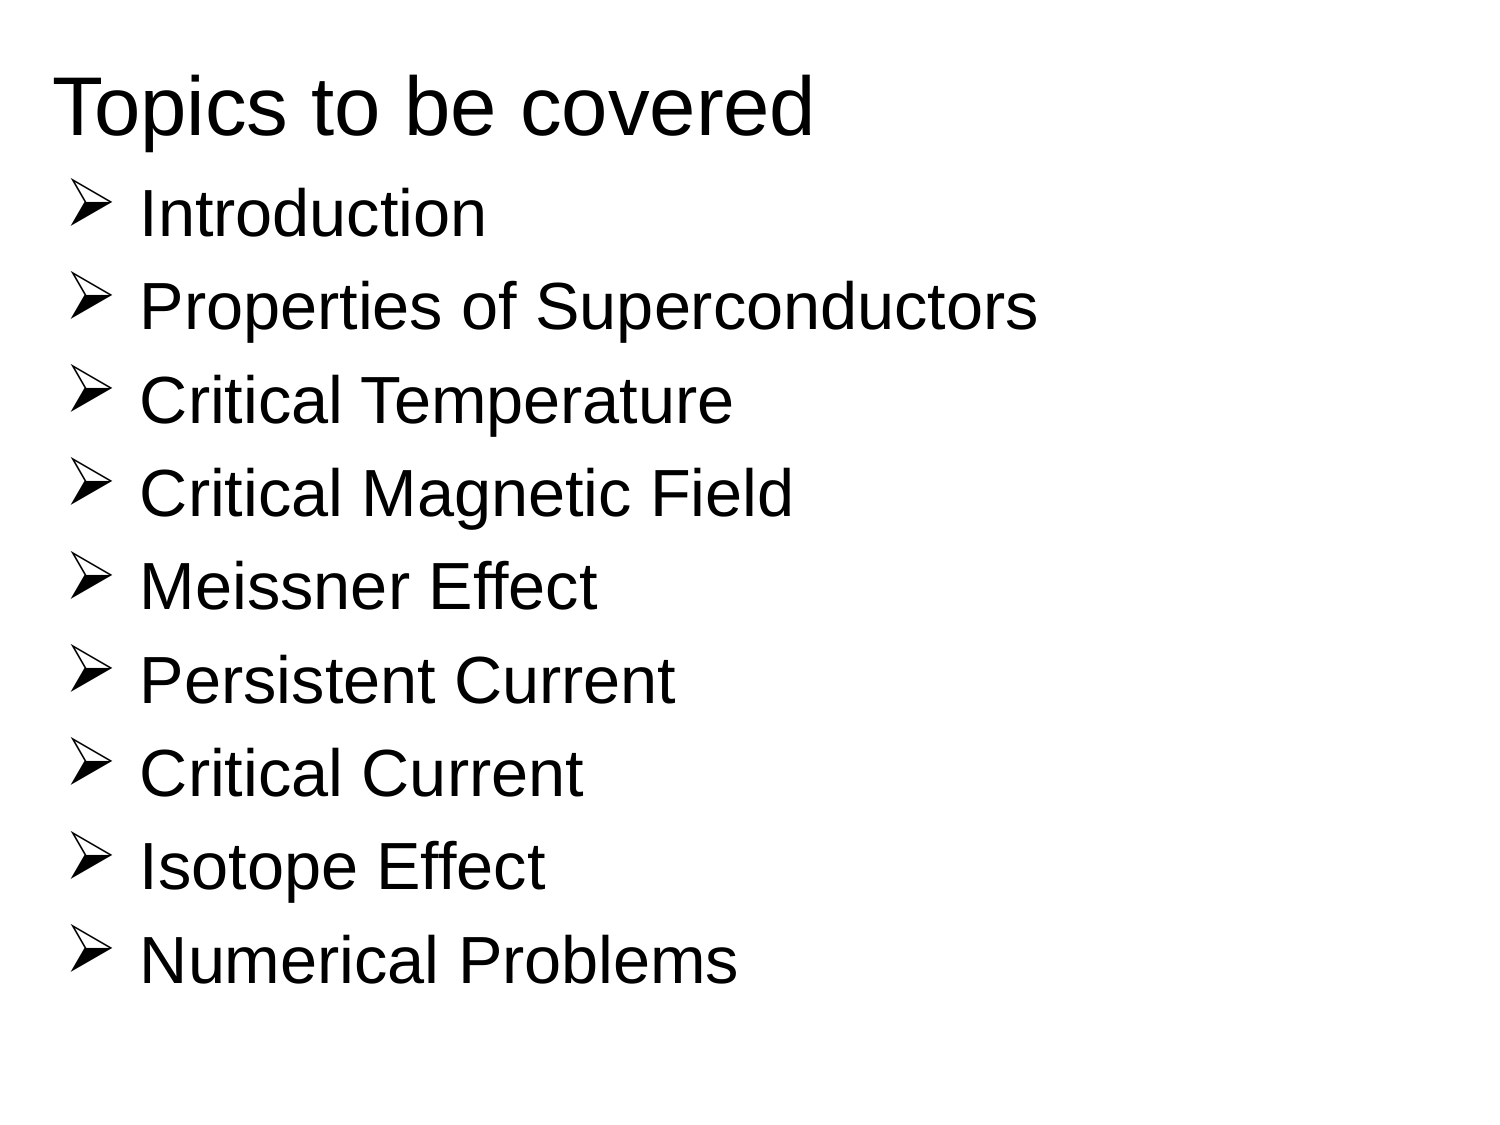

# Topics to be covered
 Introduction
 Properties of Superconductors
 Critical Temperature
 Critical Magnetic Field
 Meissner Effect
 Persistent Current
 Critical Current
 Isotope Effect
 Numerical Problems